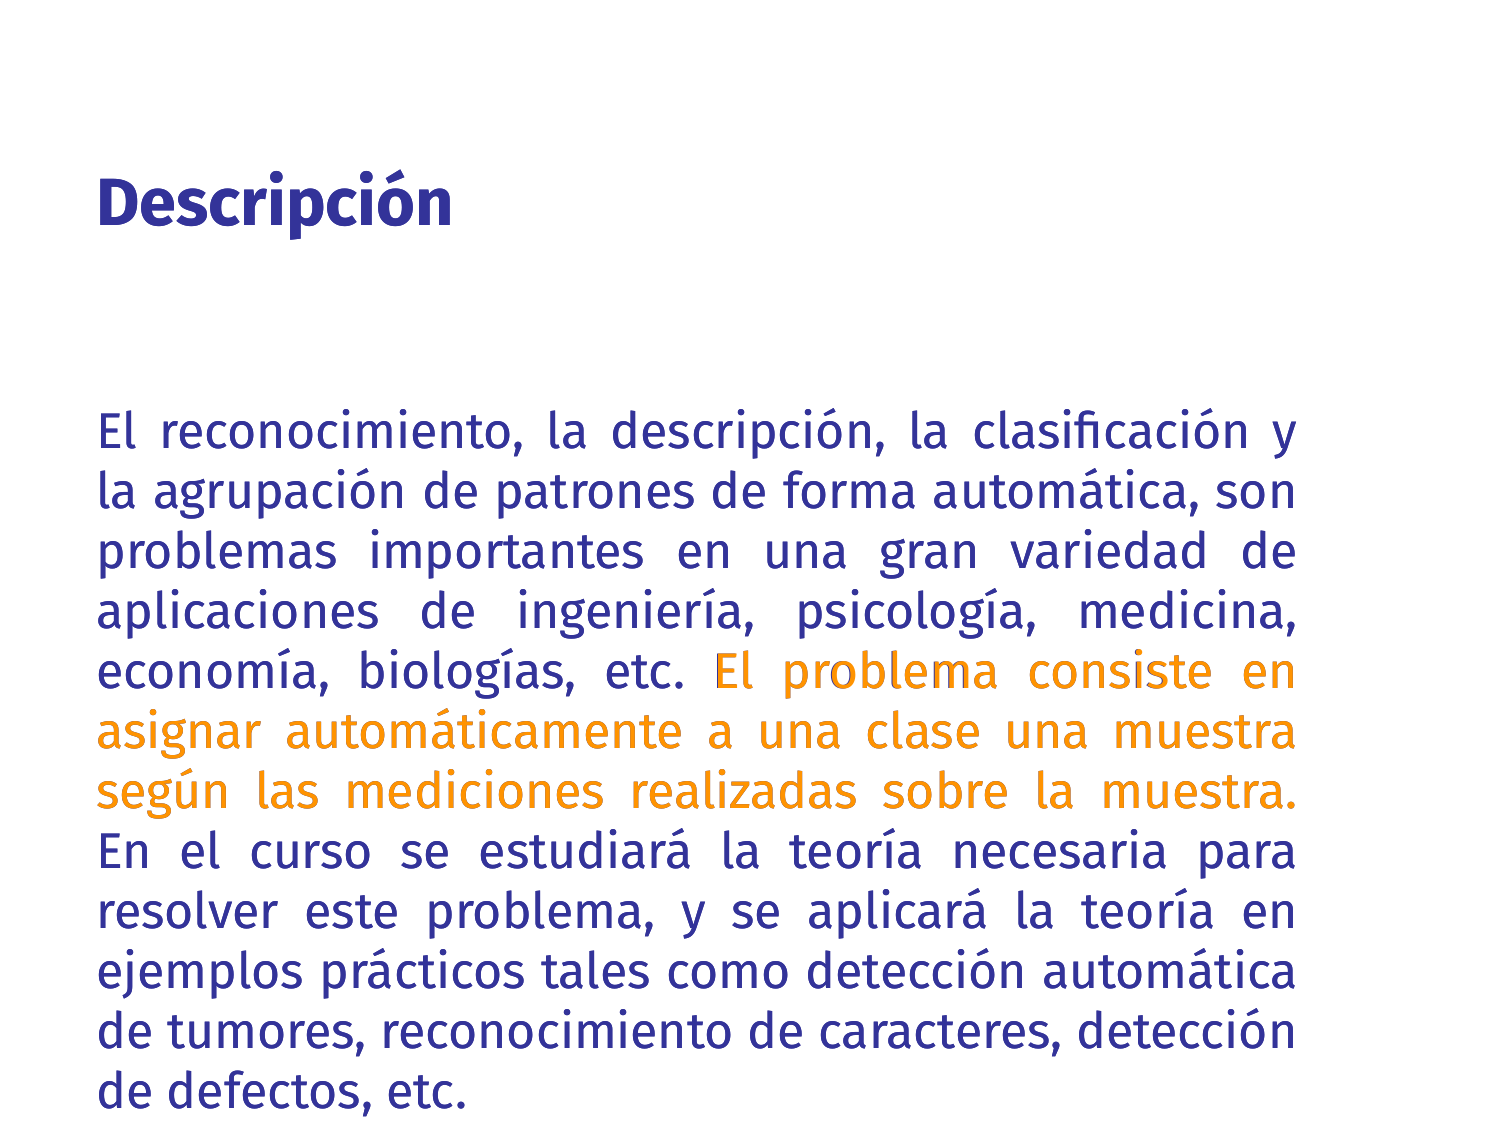

Descripción

El reconocimiento, la descripción, la clasificación y la agrupación de patrones de forma automática, son problemas importantes en una gran variedad de aplicaciones de ingeniería, psicología, medicina, economía, biologías, etc. El problema consiste en asignar automáticamente a una clase una muestra según las mediciones realizadas sobre la muestra. En el curso se estudiará la teoría necesaria para resolver este problema, y se aplicará la teoría en ejemplos prácticos tales como detección automática de tumores, reconocimiento de caracteres, detección de defectos, etc.

Descripción

El reconocimiento, la descripción, la clasificación y la agrupación de patrones de forma automática, son problemas importantes en una gran variedad de aplicaciones de ingeniería, psicología, medicina, economía, biologías, etc. El problema consiste en asignar automáticamente a una clase una muestra según las mediciones realizadas sobre la muestra. En el curso se estudiará la teoría necesaria para resolver este problema, y se aplicará la teoría en ejemplos prácticos tales como detección automática de tumores, reconocimiento de caracteres, detección de defectos, etc.